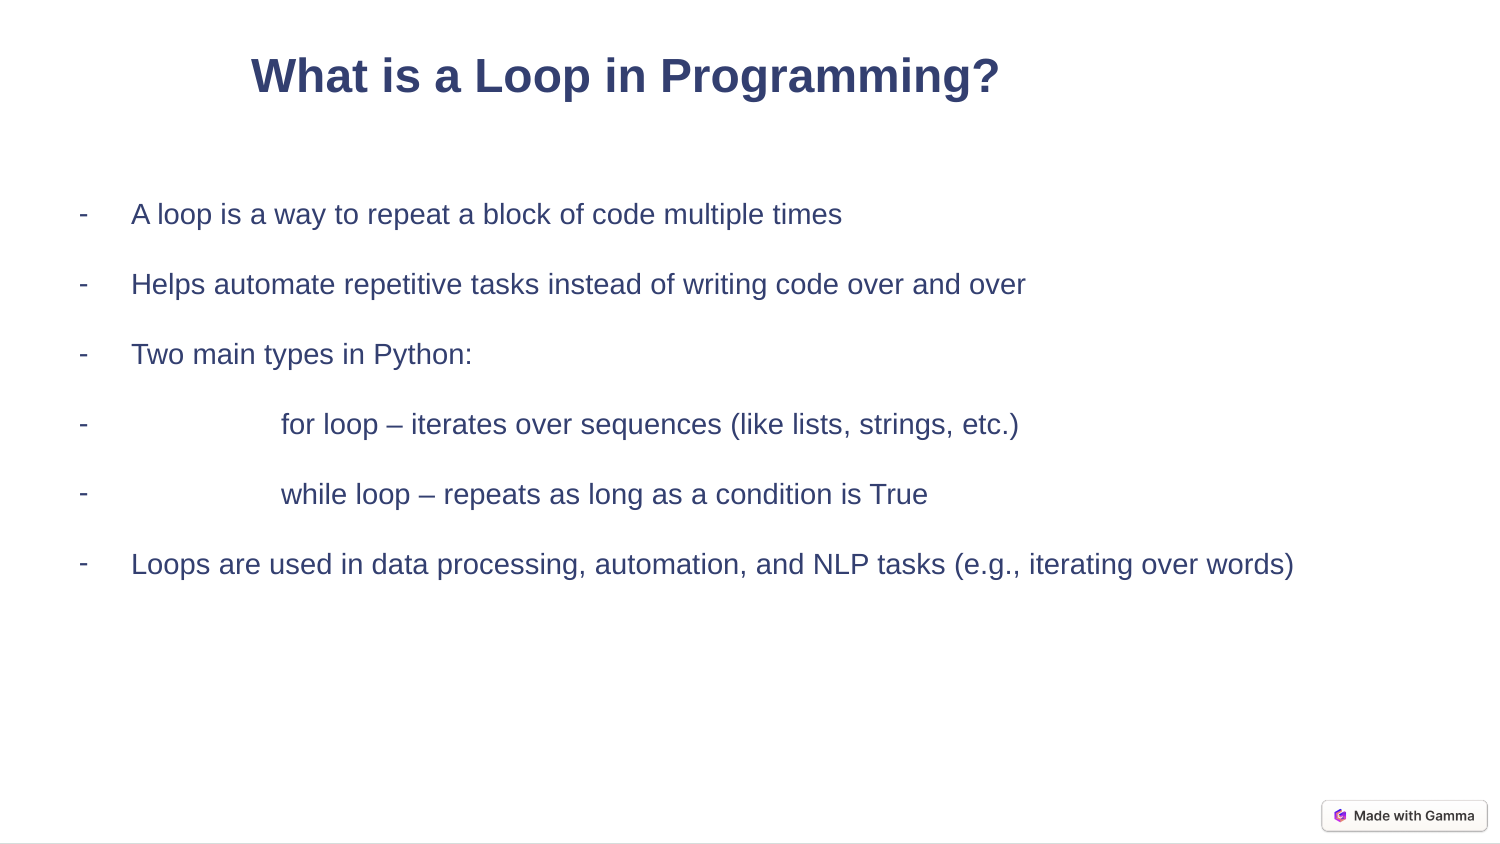

What is a Loop in Programming?
A loop is a way to repeat a block of code multiple times
Helps automate repetitive tasks instead of writing code over and over
Two main types in Python:
	for loop – iterates over sequences (like lists, strings, etc.)
	while loop – repeats as long as a condition is True
Loops are used in data processing, automation, and NLP tasks (e.g., iterating over words)